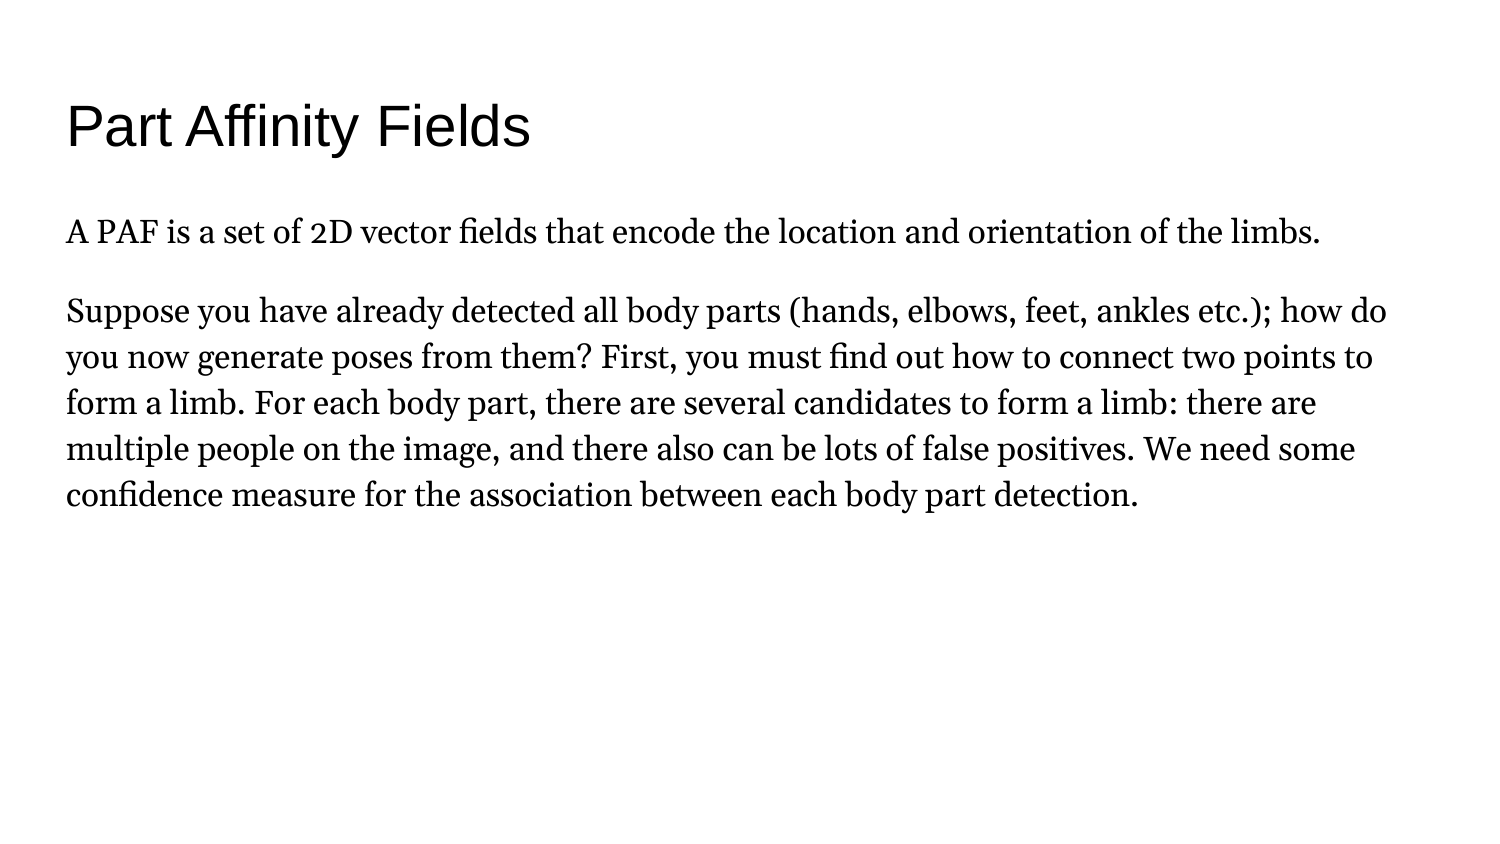

# Part Affinity Fields
A PAF is a set of 2D vector fields that encode the location and orientation of the limbs.
Suppose you have already detected all body parts (hands, elbows, feet, ankles etc.); how do you now generate poses from them? First, you must find out how to connect two points to form a limb. For each body part, there are several candidates to form a limb: there are multiple people on the image, and there also can be lots of false positives. We need some confidence measure for the association between each body part detection.